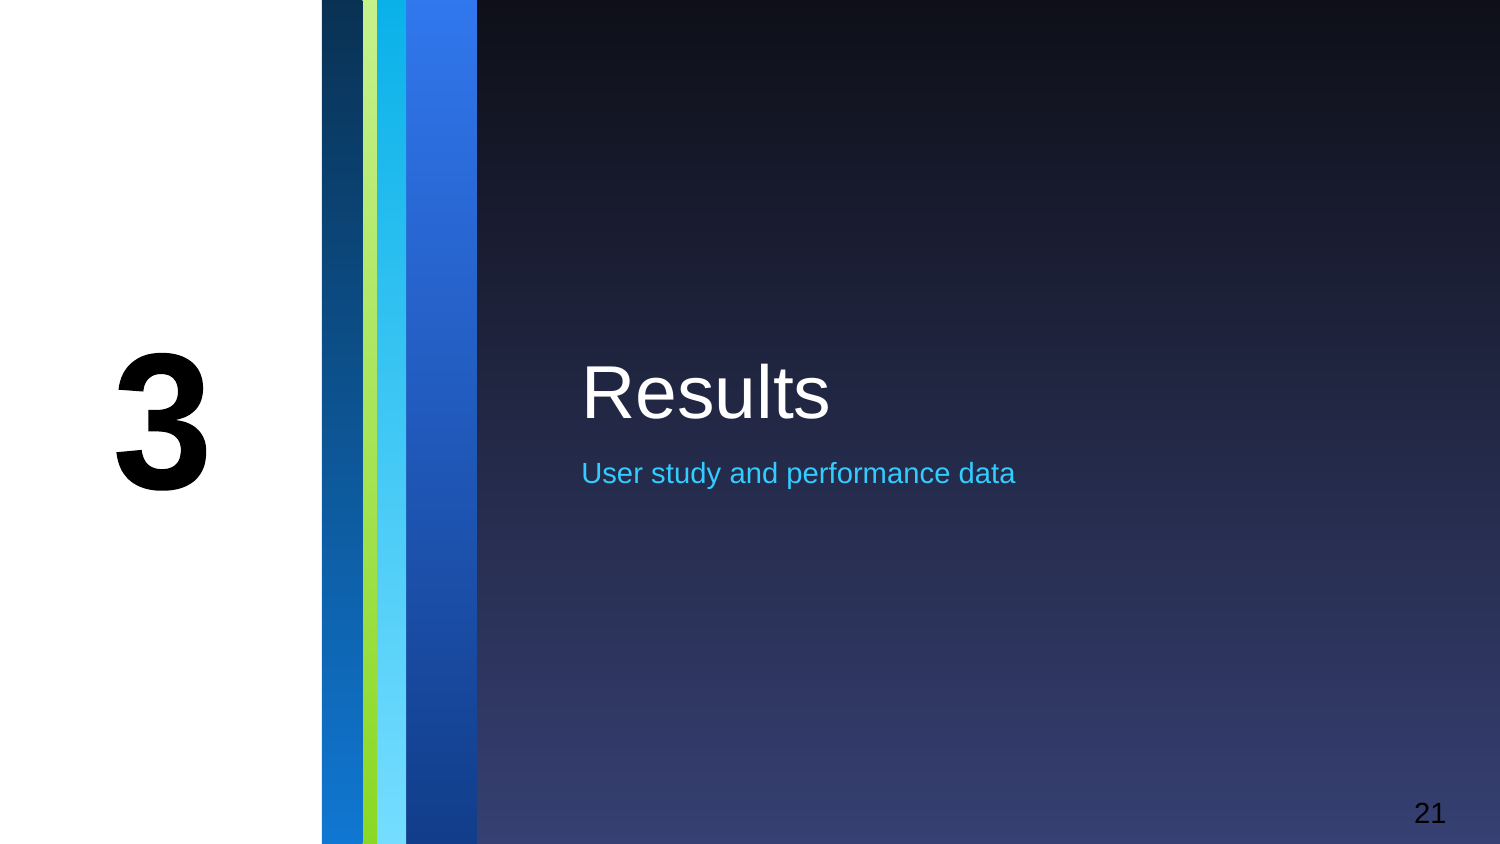

# Results
3
User study and performance data
21